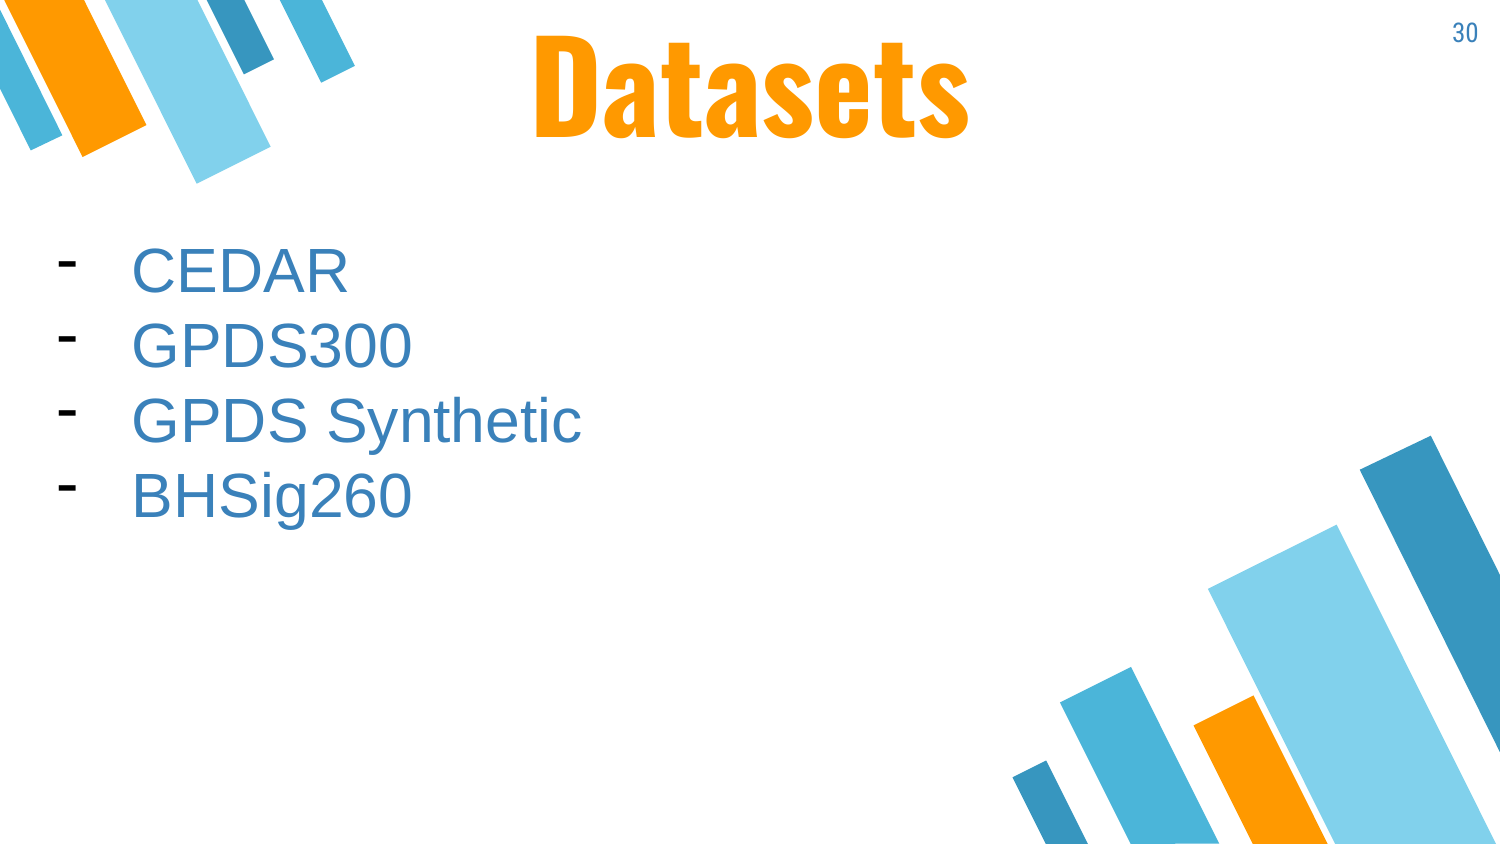

30
Datasets
CEDAR
GPDS300
GPDS Synthetic
BHSig260